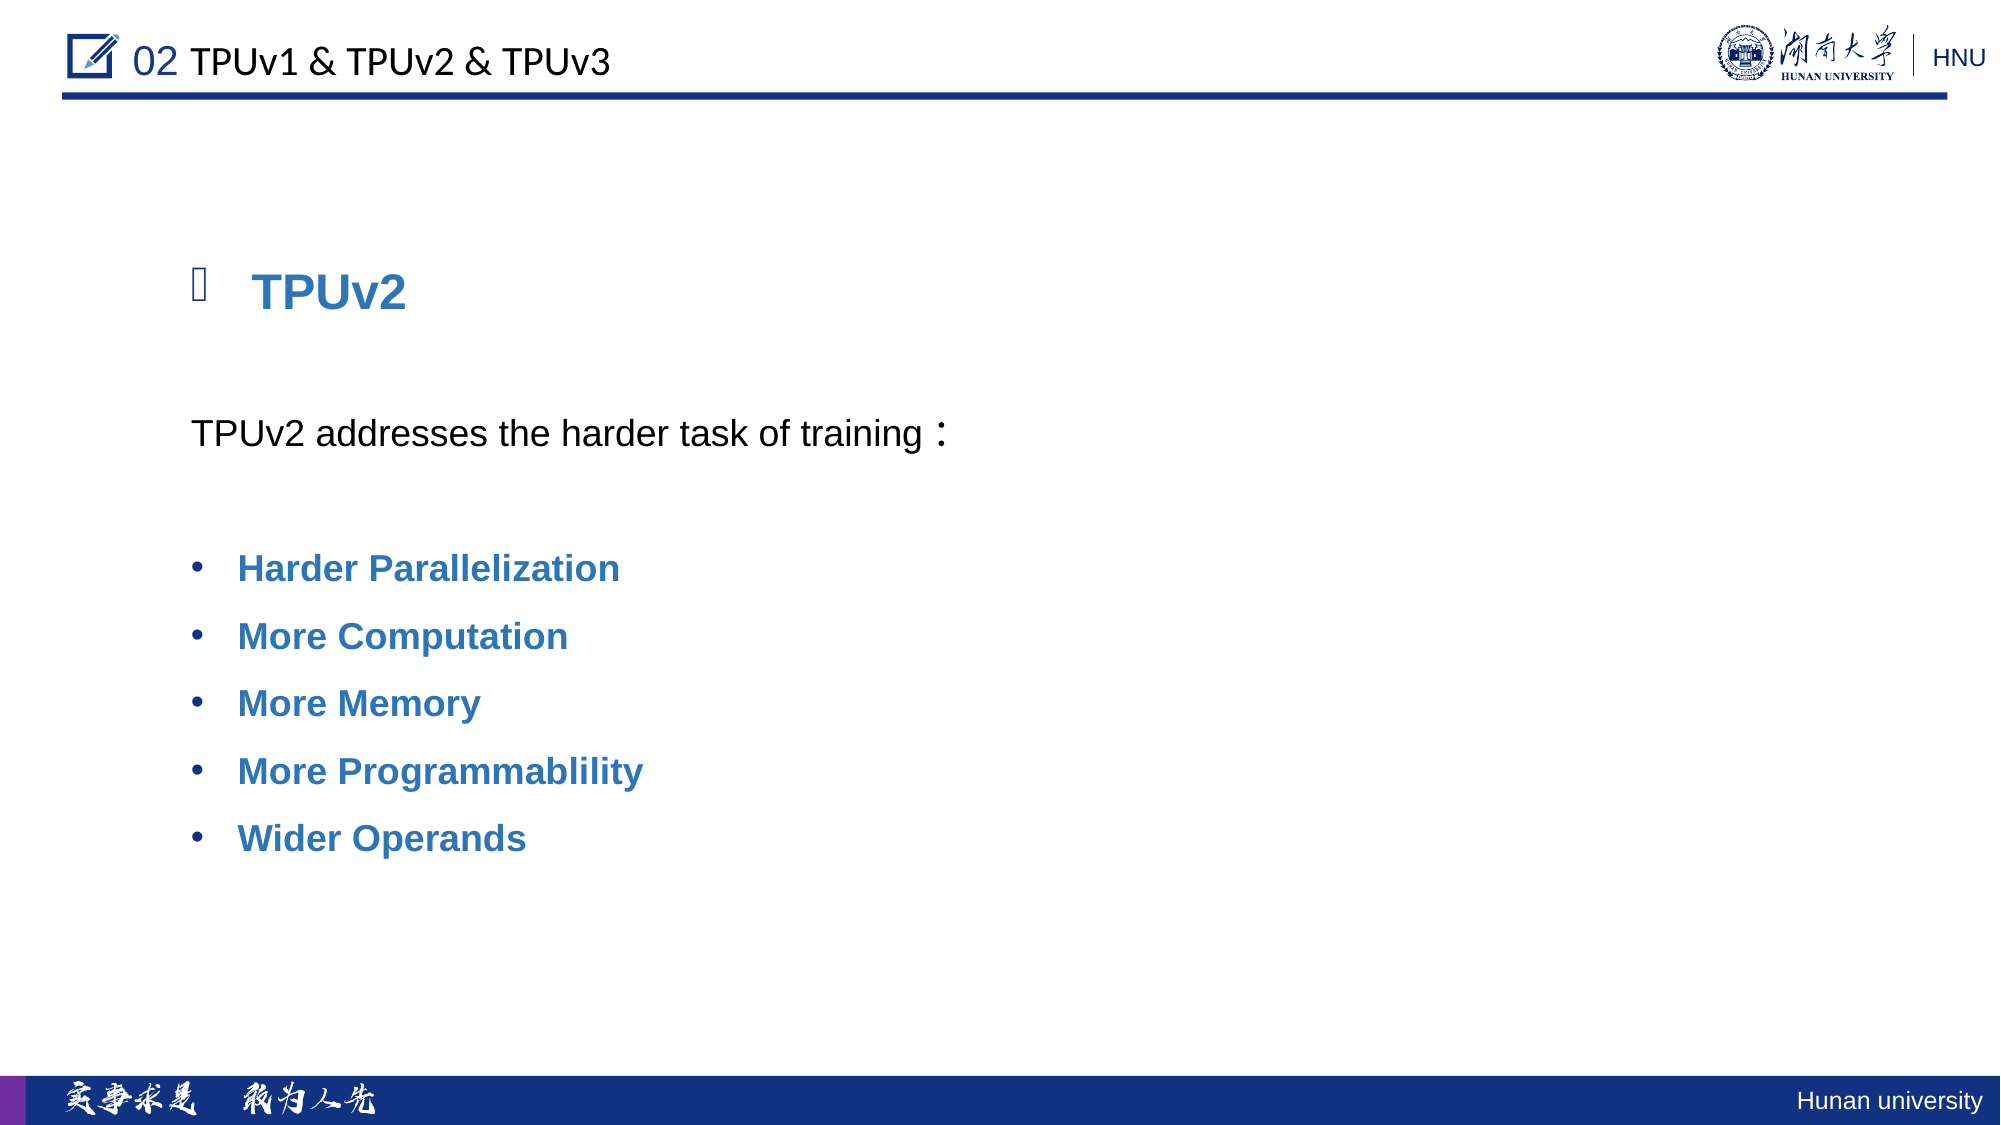

02 TPUv1 & TPUv2 & tpuv3
 TPUv2

TPUv2 addresses the harder task of training：

Harder Parallelization
More Computation
More Memory
More Programmablility
Wider Operands